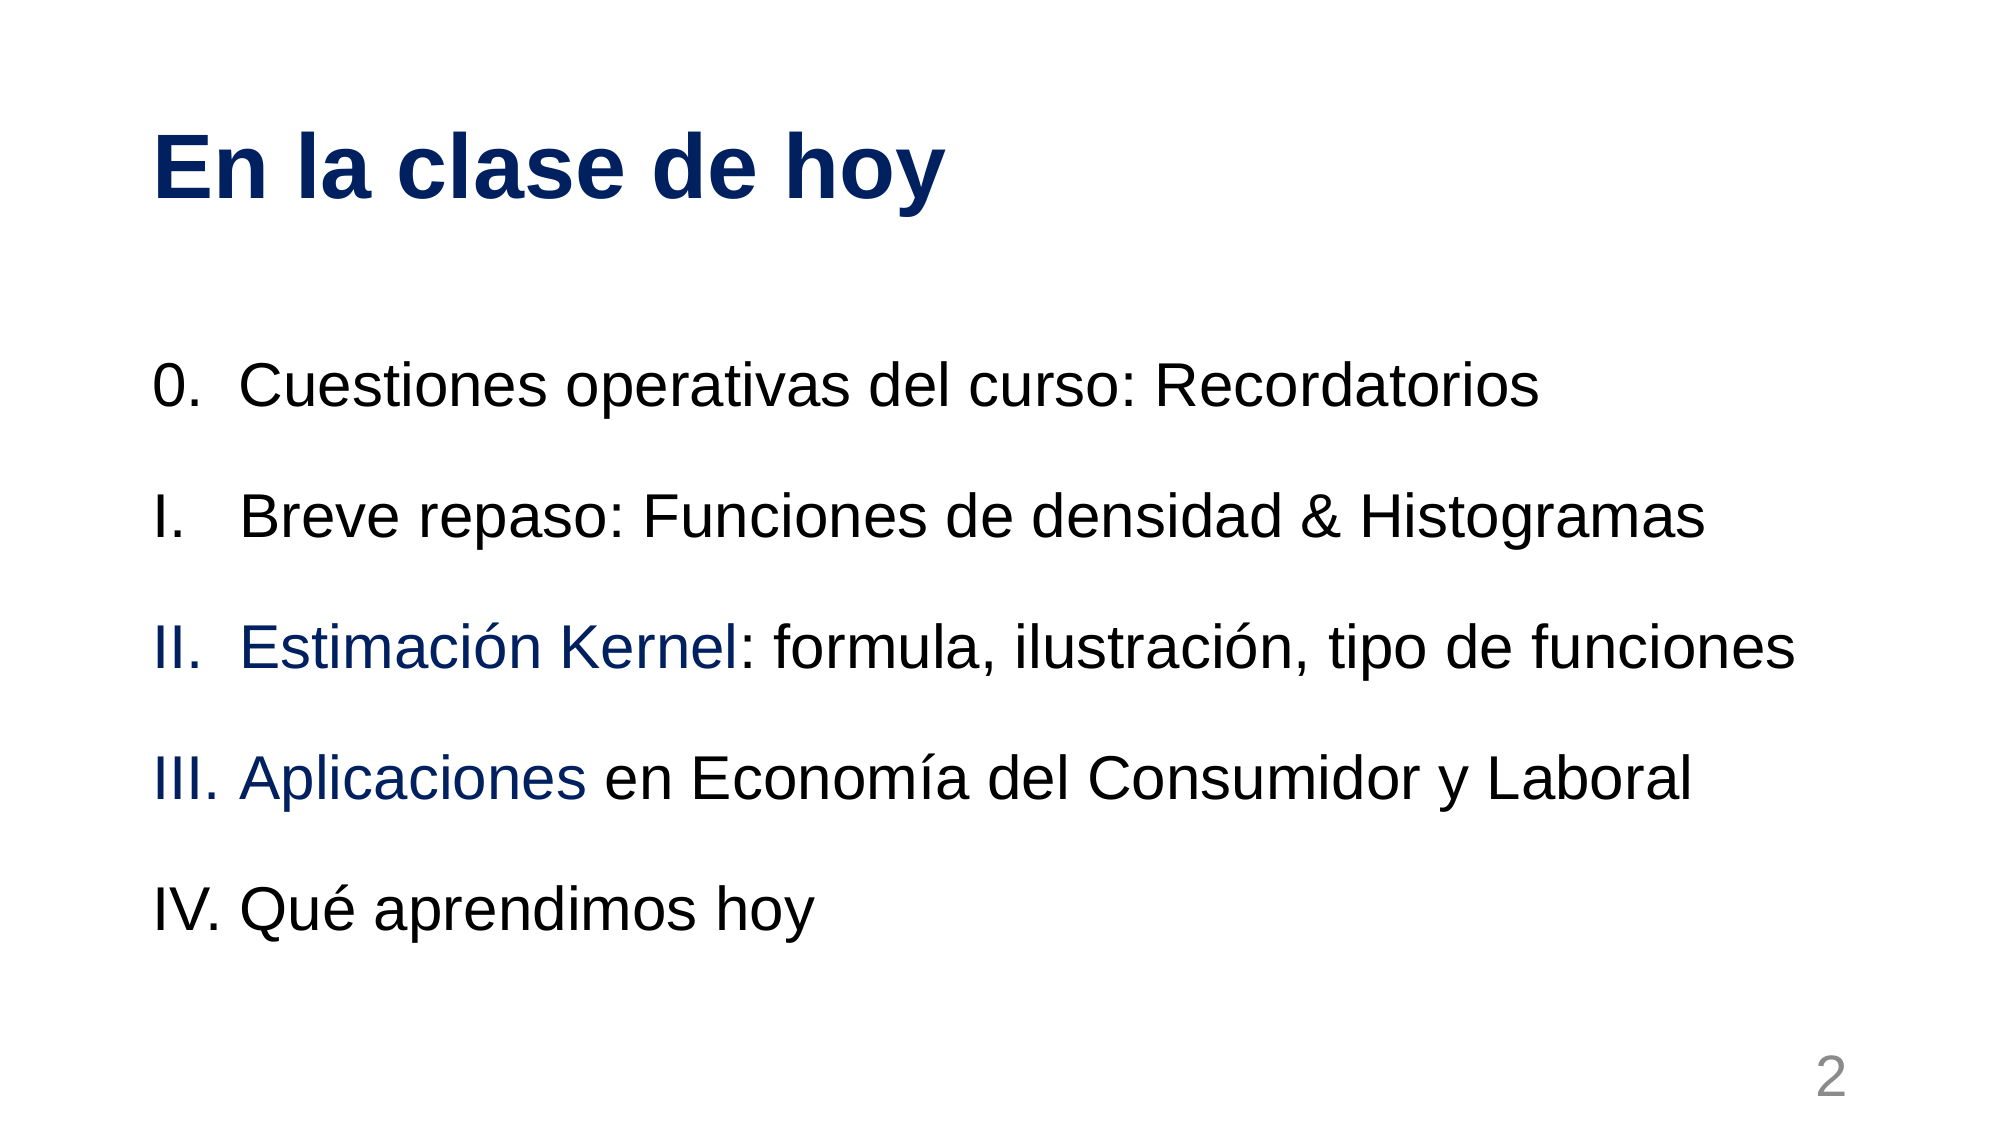

# En la clase de hoy
0.  Cuestiones operativas del curso: Recordatorios
Breve repaso: Funciones de densidad & Histogramas
Estimación Kernel: formula, ilustración, tipo de funciones
Aplicaciones en Economía del Consumidor y Laboral
Qué aprendimos hoy

2